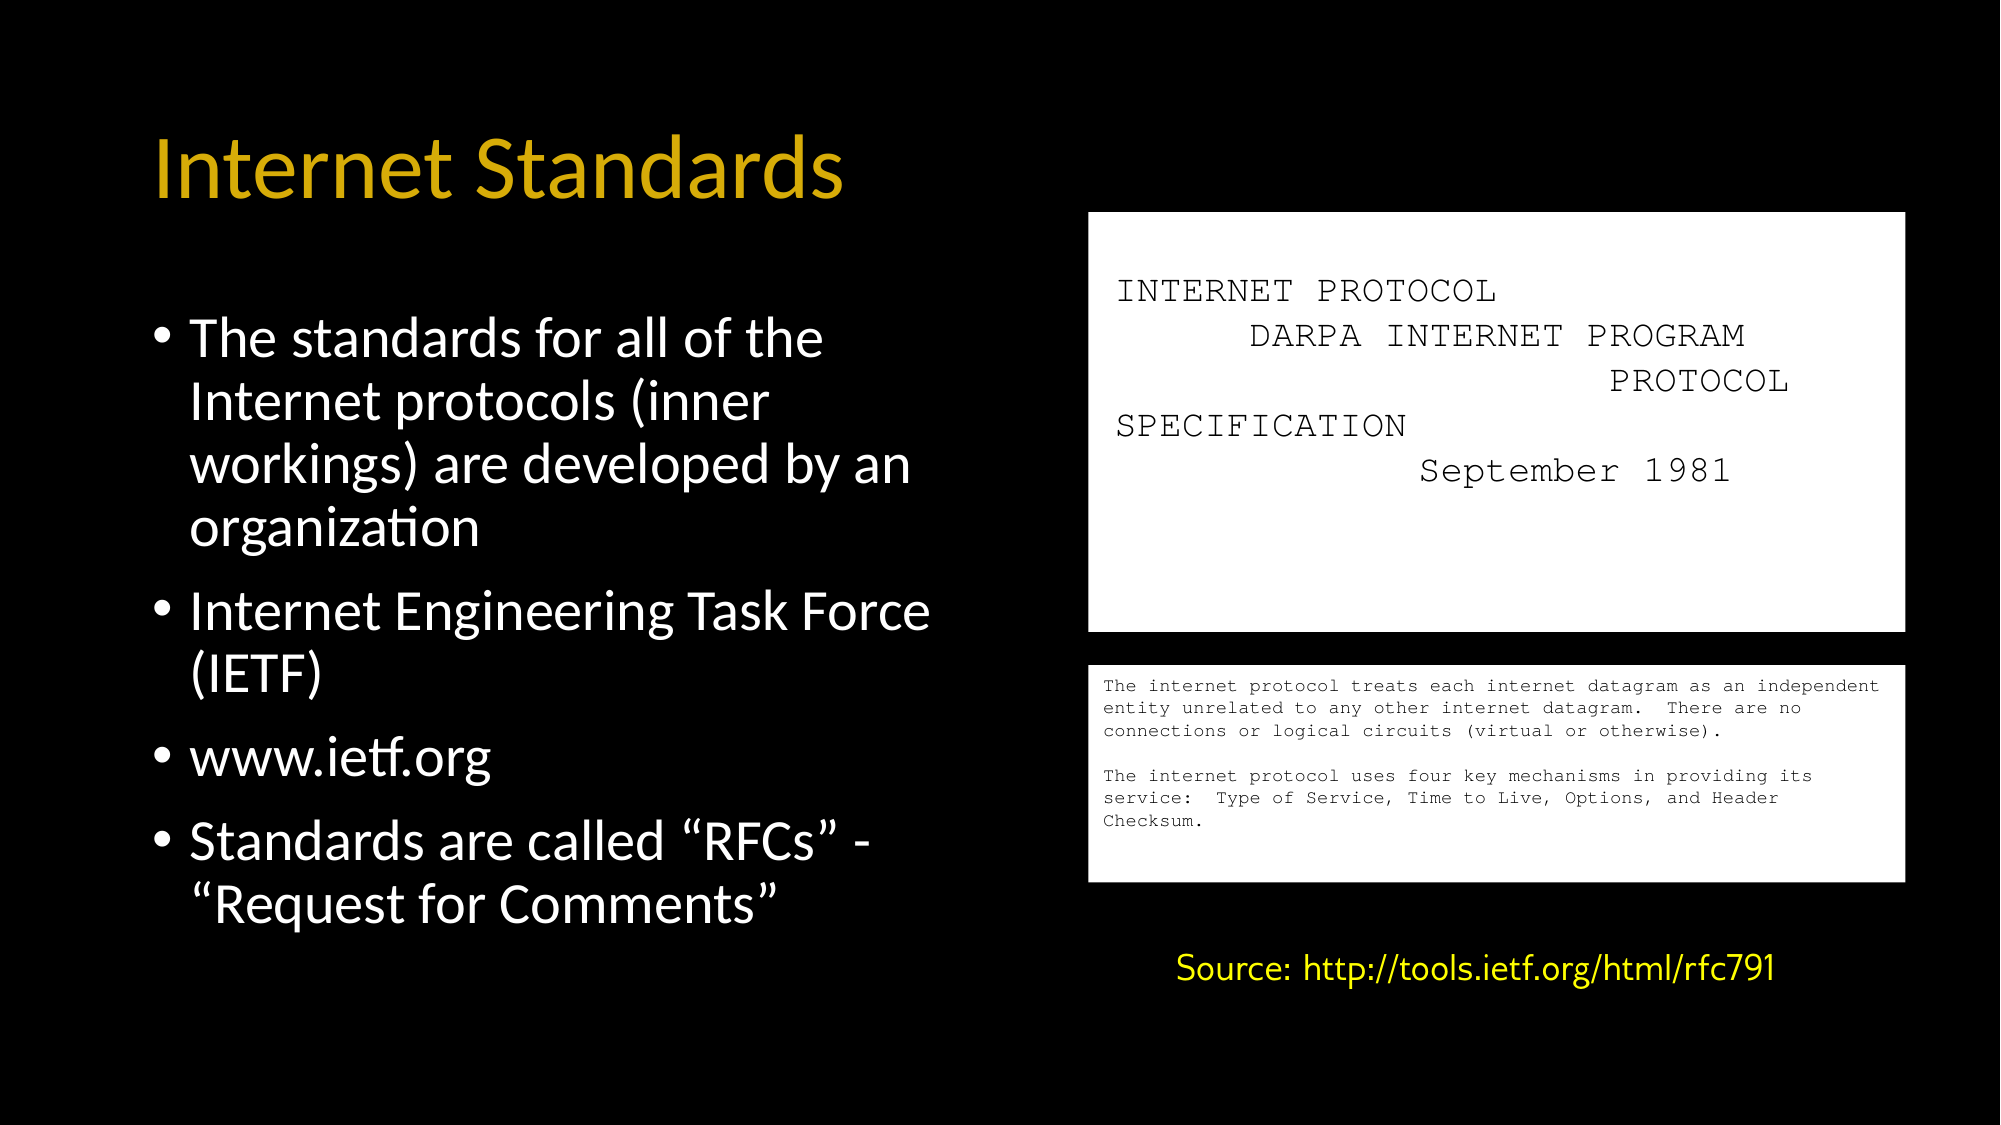

# Internet Standards

INTERNET PROTOCOL                        DARPA INTERNET PROGRAM                         PROTOCOL SPECIFICATION                             September 1981

The standards for all of the Internet protocols (inner workings) are developed by an organization
Internet Engineering Task Force (IETF)
www.ietf.org
Standards are called “RFCs” - “Request for Comments”

The internet protocol treats each internet datagram as an independent entity unrelated to any other internet datagram.  There are no
connections or logical circuits (virtual or otherwise).

The internet protocol uses four key mechanisms in providing its
service:  Type of Service, Time to Live, Options, and Header Checksum.

Source: http://tools.ietf.org/html/rfc791